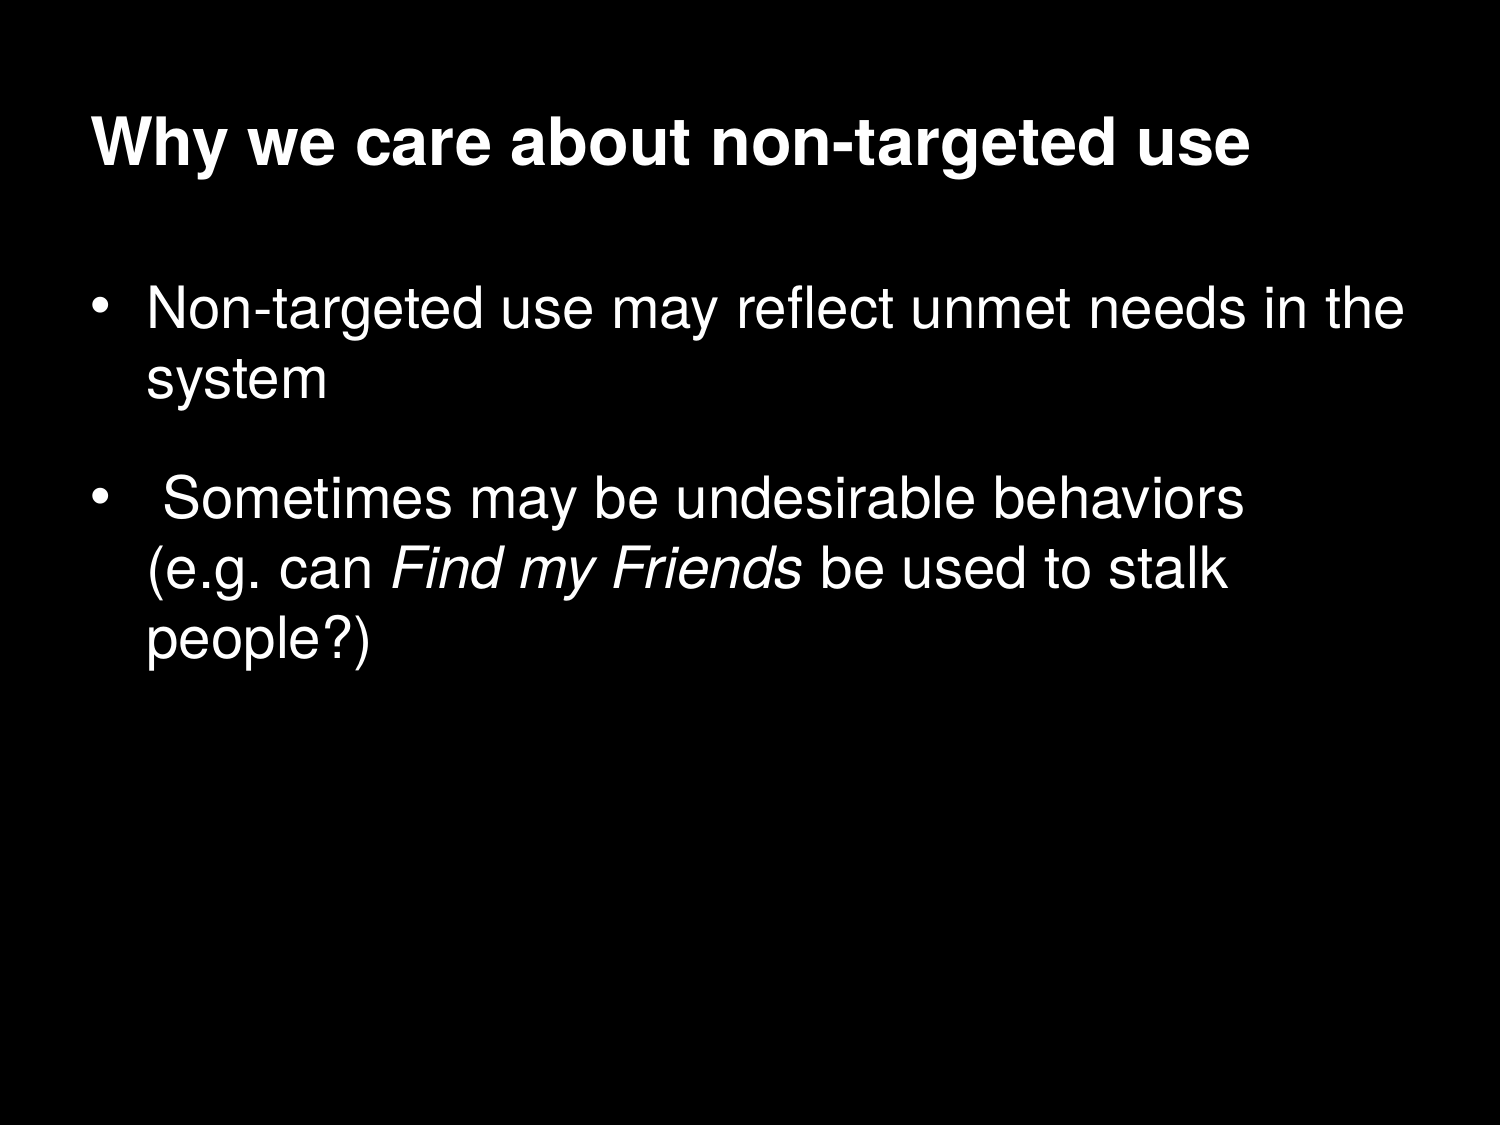

# Why we care about non-targeted use
Non-targeted use may reflect unmet needs in the system
 Sometimes may be undesirable behaviors
(e.g. can Find my Friends be used to stalk people?)